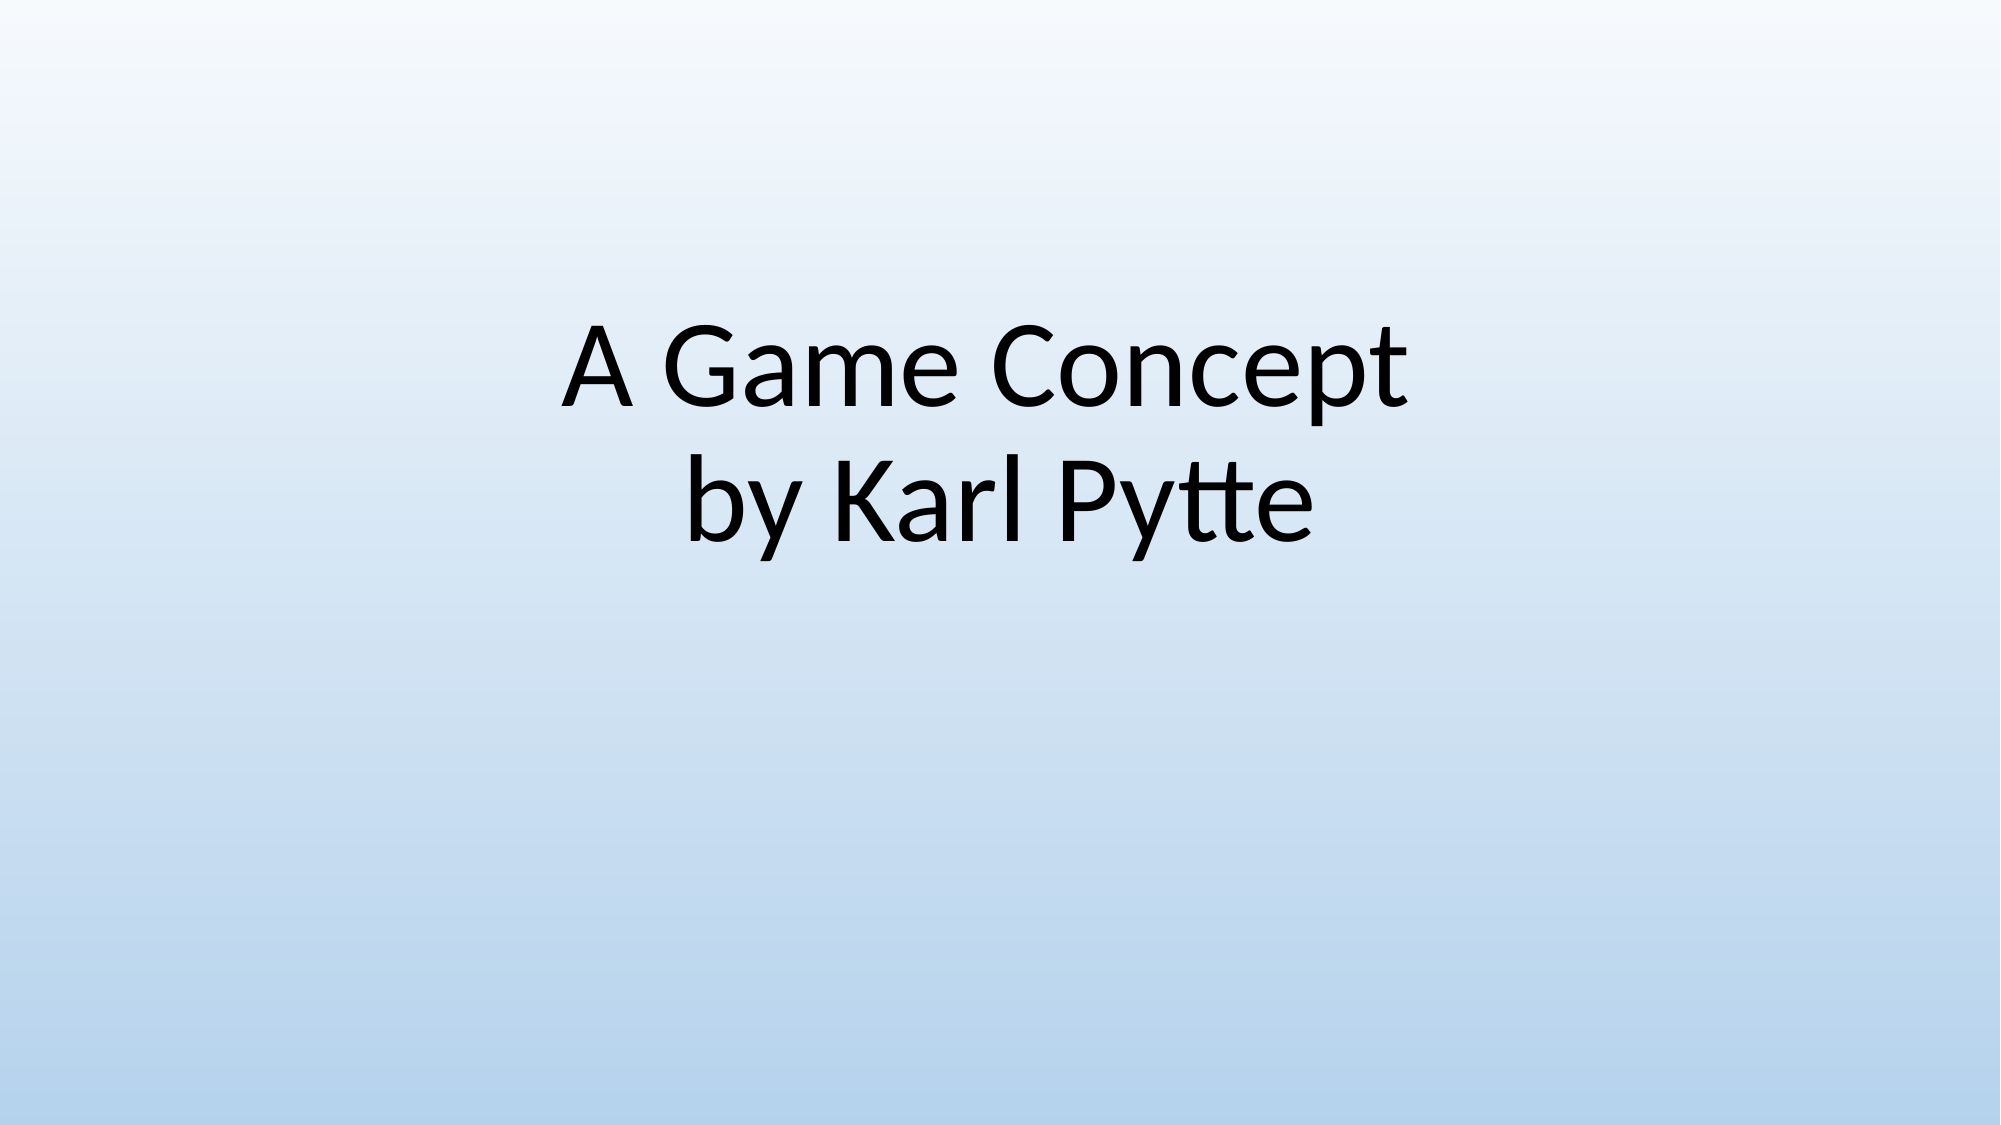

# A Game Concept by Karl Pytte